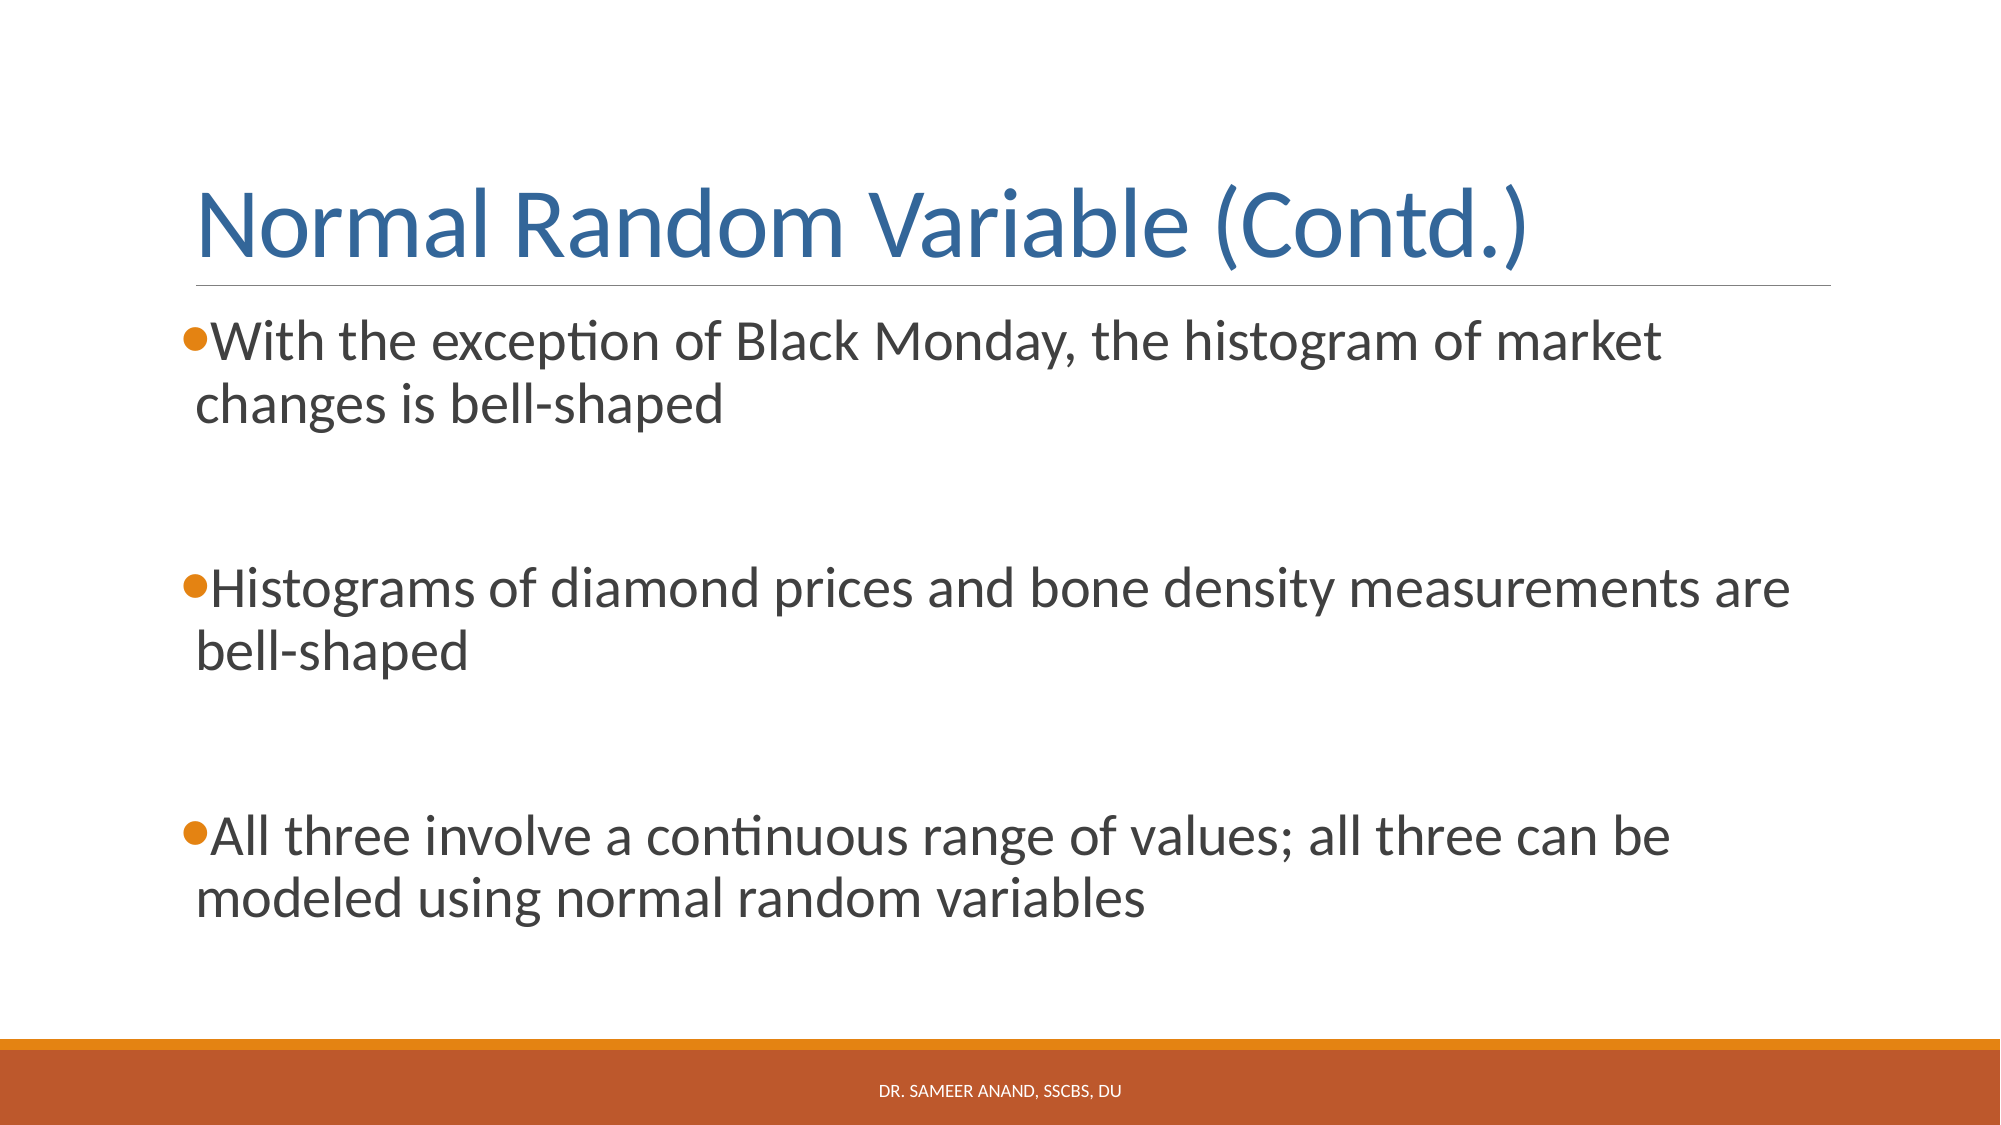

# Normal Random Variable (Contd.)
With the exception of Black Monday, the histogram of market changes is bell-shaped

Histograms of diamond prices and bone density measurements are bell-shaped

All three involve a continuous range of values; all three can be modeled using normal random variables

Dr. Sameer Anand, SSCBS, DU